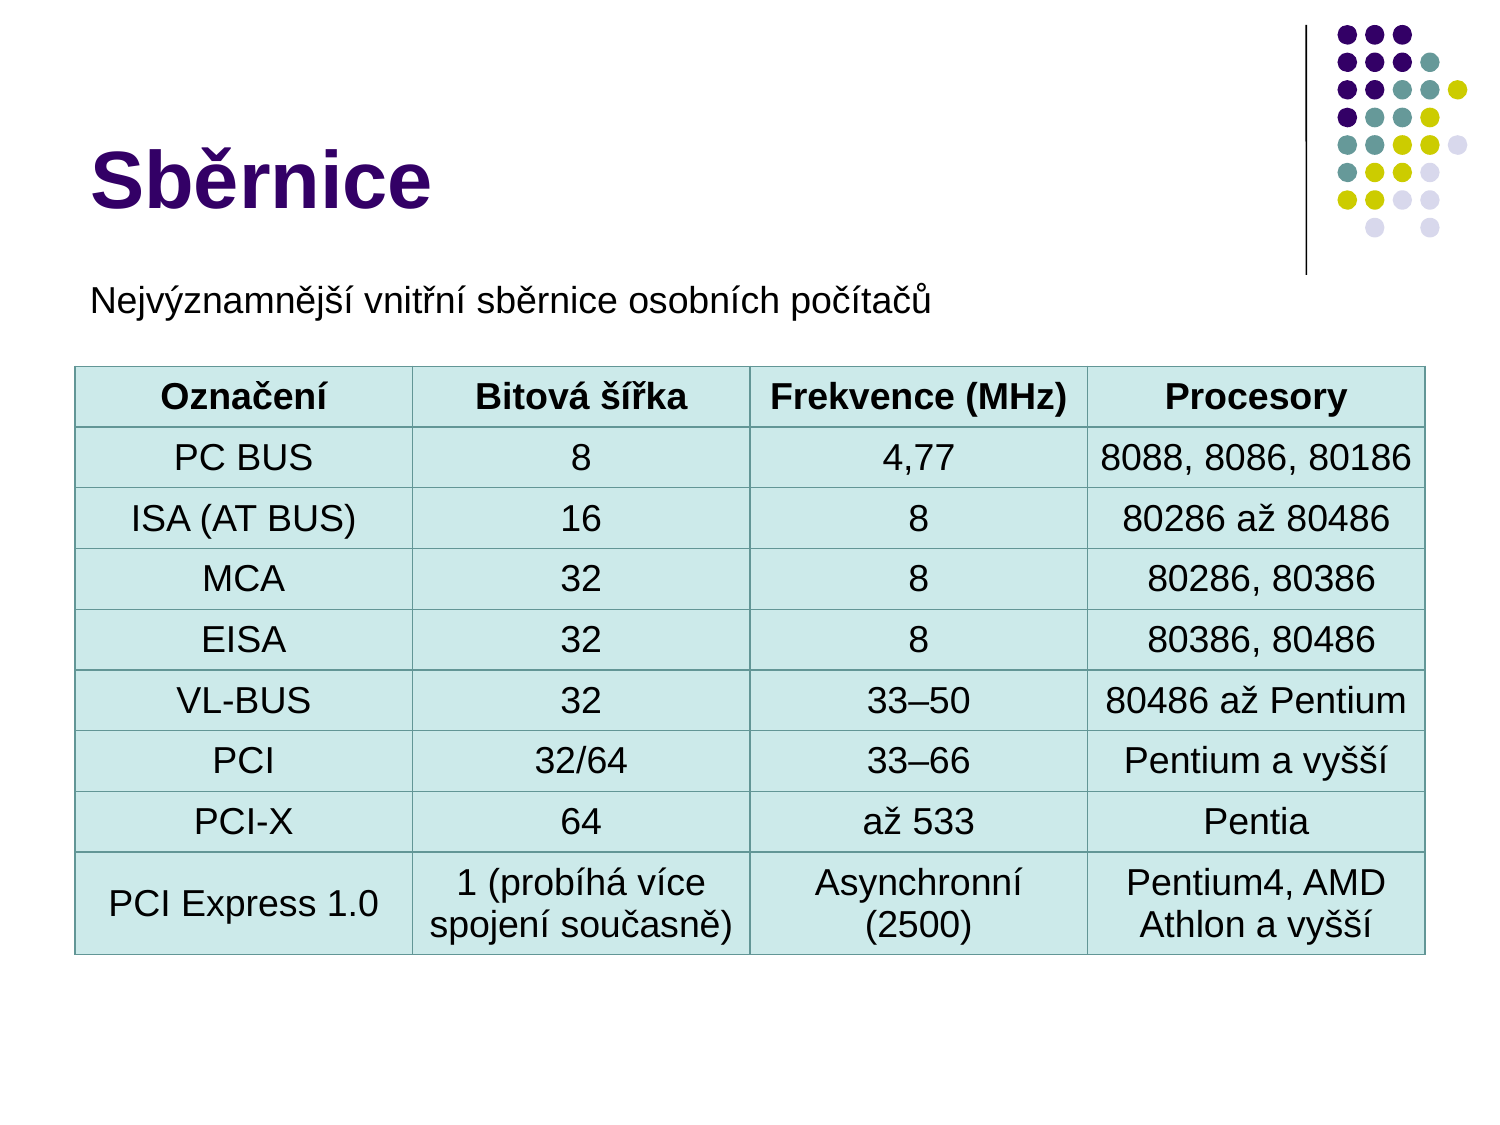

# Sběrnice
Nejvýznamnější vnitřní sběrnice osobních počítačů
| Označení | Bitová šířka | Frekvence (MHz) | Procesory |
| --- | --- | --- | --- |
| PC BUS | 8 | 4,77 | 8088, 8086, 80186 |
| ISA (AT BUS) | 16 | 8 | 80286 až 80486 |
| MCA | 32 | 8 | 80286, 80386 |
| EISA | 32 | 8 | 80386, 80486 |
| VL-BUS | 32 | 33–50 | 80486 až Pentium |
| PCI | 32/64 | 33–66 | Pentium a vyšší |
| PCI-X | 64 | až 533 | Pentia |
| PCI Express 1.0 | 1 (probíhá více spojení současně) | Asynchronní (2500) | Pentium4, AMD Athlon a vyšší |